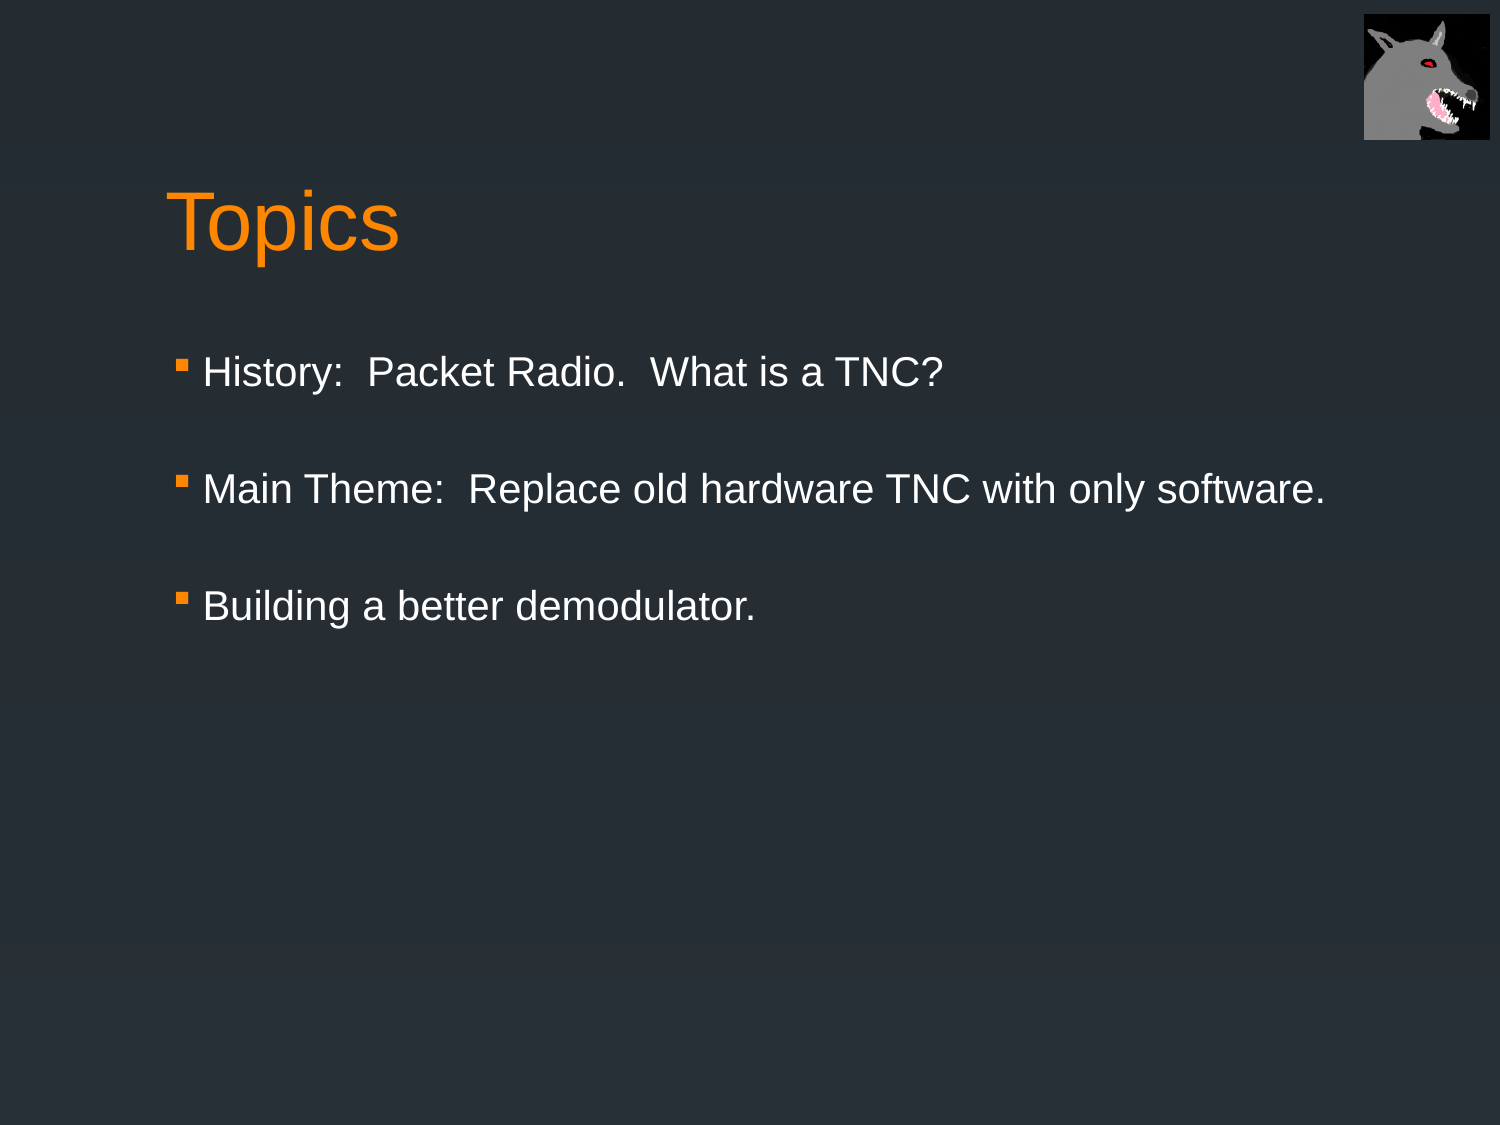

# Topics
History:  Packet Radio.  What is a TNC?

Main Theme:  Replace old hardware TNC with only software.

Building a better demodulator.